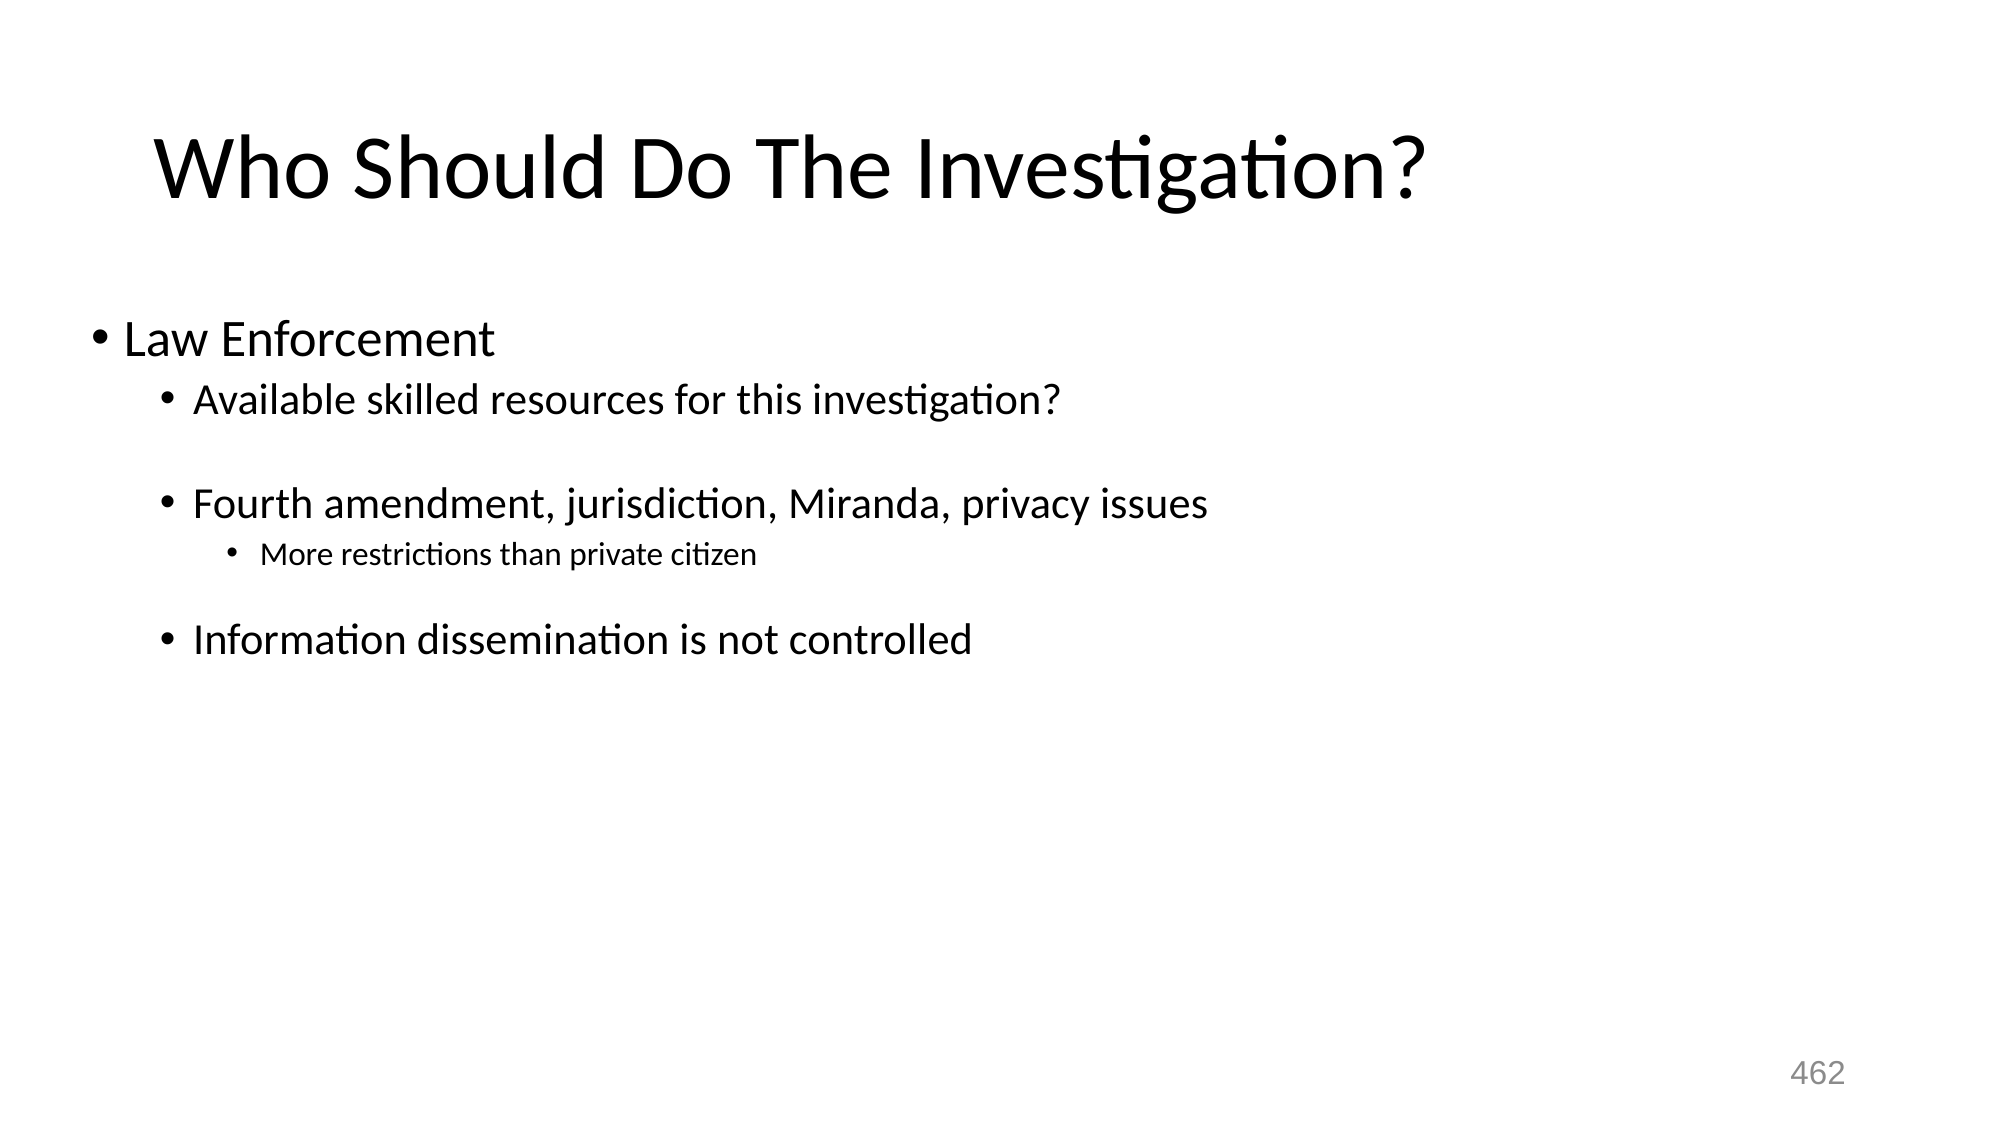

# Who Should Do The Investigation?
Law Enforcement
Available skilled resources for this investigation?
Fourth amendment, jurisdiction, Miranda, privacy issues
More restrictions than private citizen
Information dissemination is not controlled

462